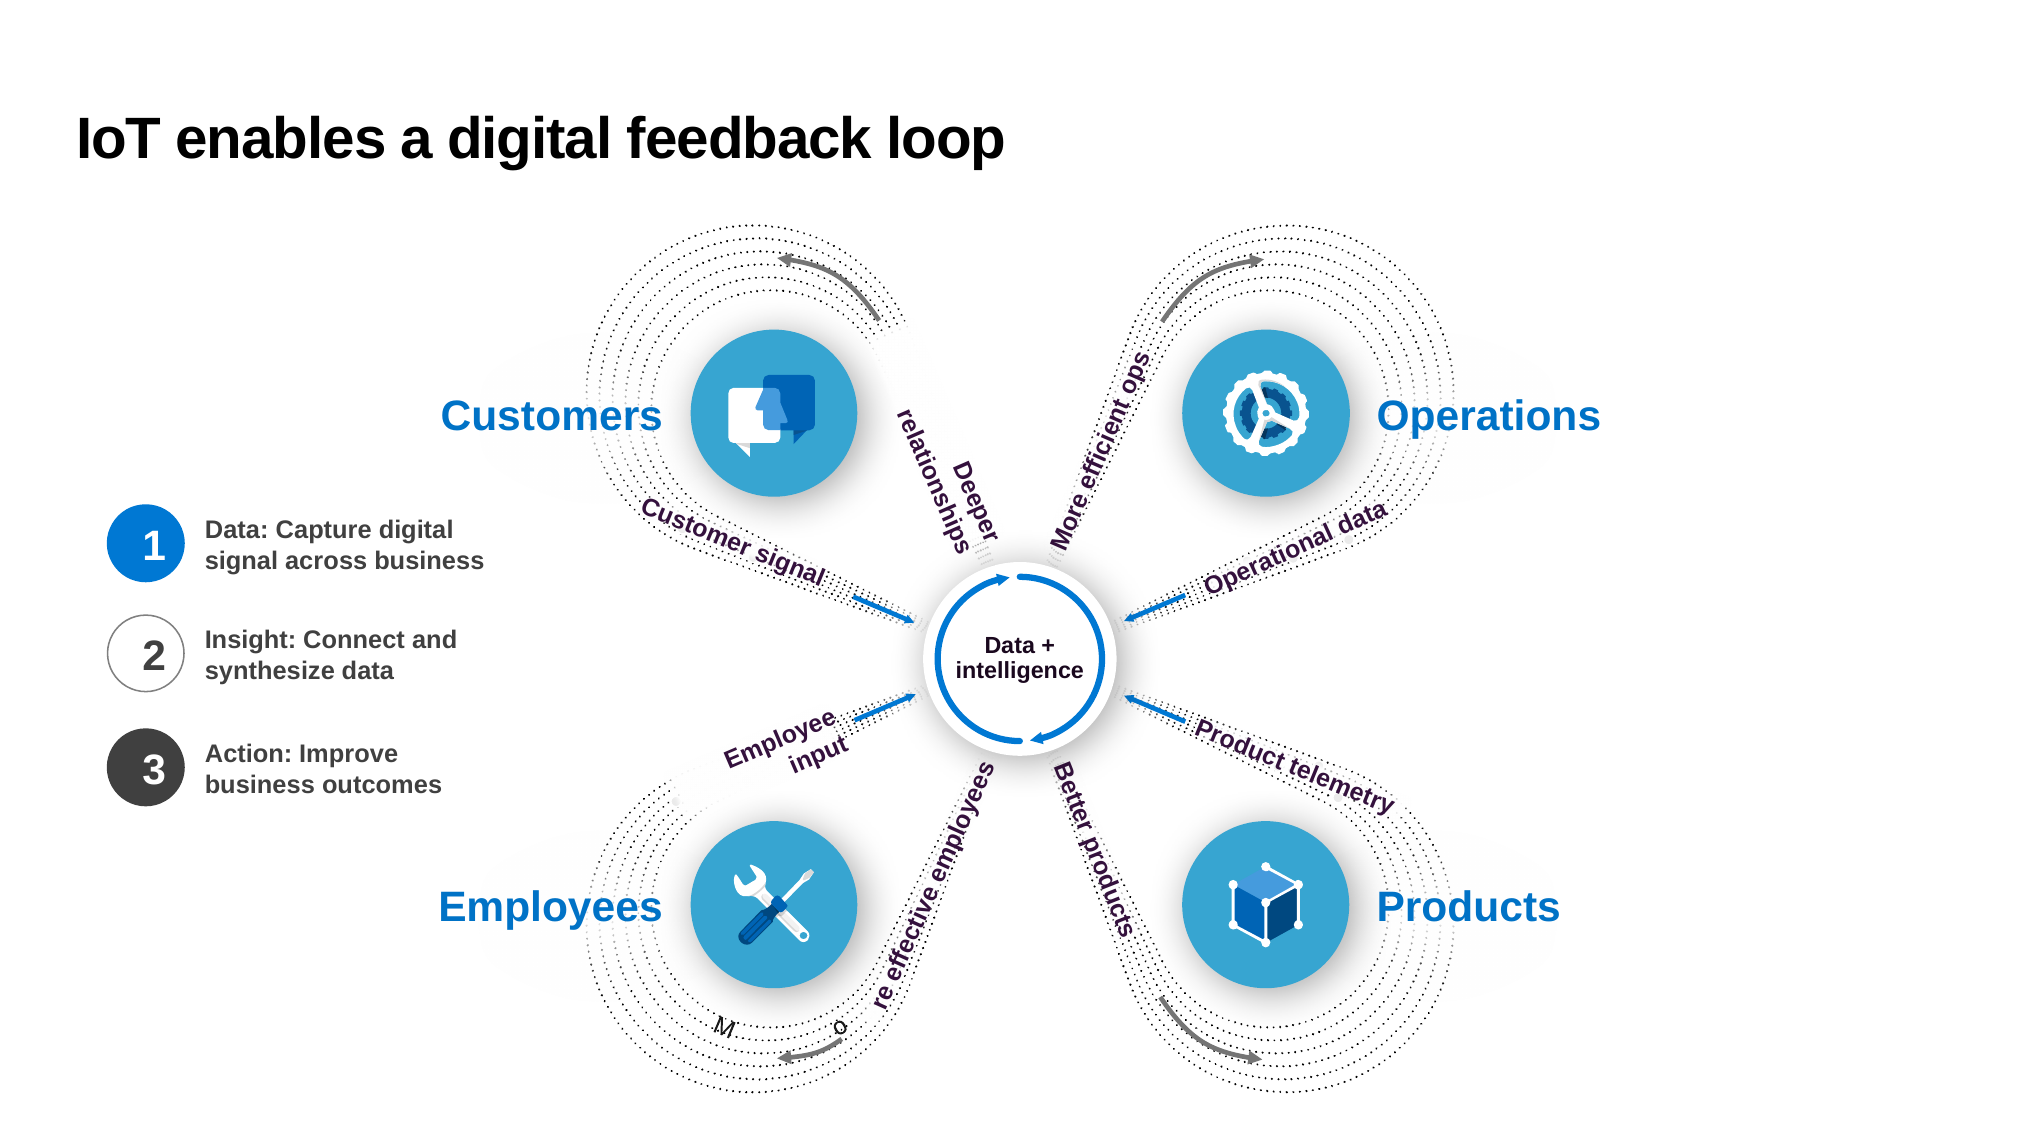

# IoT enables a digital feedback loop

Deeper relationships
More efficient ops
                                Mo

Better products
 re effective employees

Customers
Operations

1
Data: Capture digital signal across business

Customer signal
Operational data

Employee input
Product telemetry

Data + intelligence

2
Insight: Connect and synthesize data

3
Action: Improve business outcomes

Employees
Products